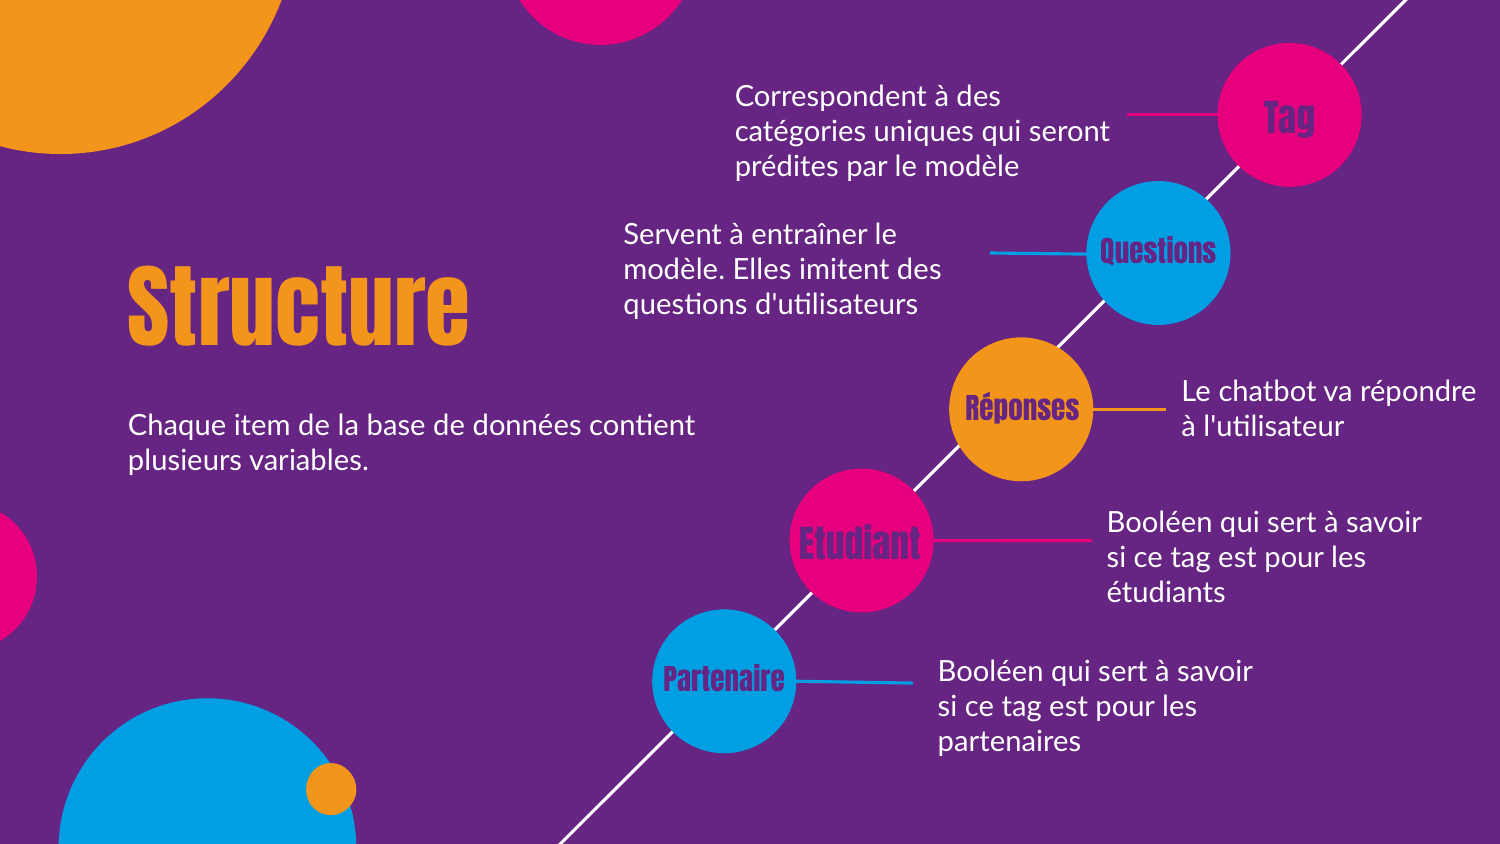

Correspondent à des catégories uniques qui seront prédites par le modèle
Tag
# Structure

Servent à entraîner le modèle. Elles imitent des questions d'utilisateurs
Questions

Le chatbot va répondre à l'utilisateur
Réponses
Chaque item de la base de données contient plusieurs variables.

Booléen qui sert à savoir si ce tag est pour les étudiants
Etudiant

Booléen qui sert à savoir si ce tag est pour les partenaires
Partenaire